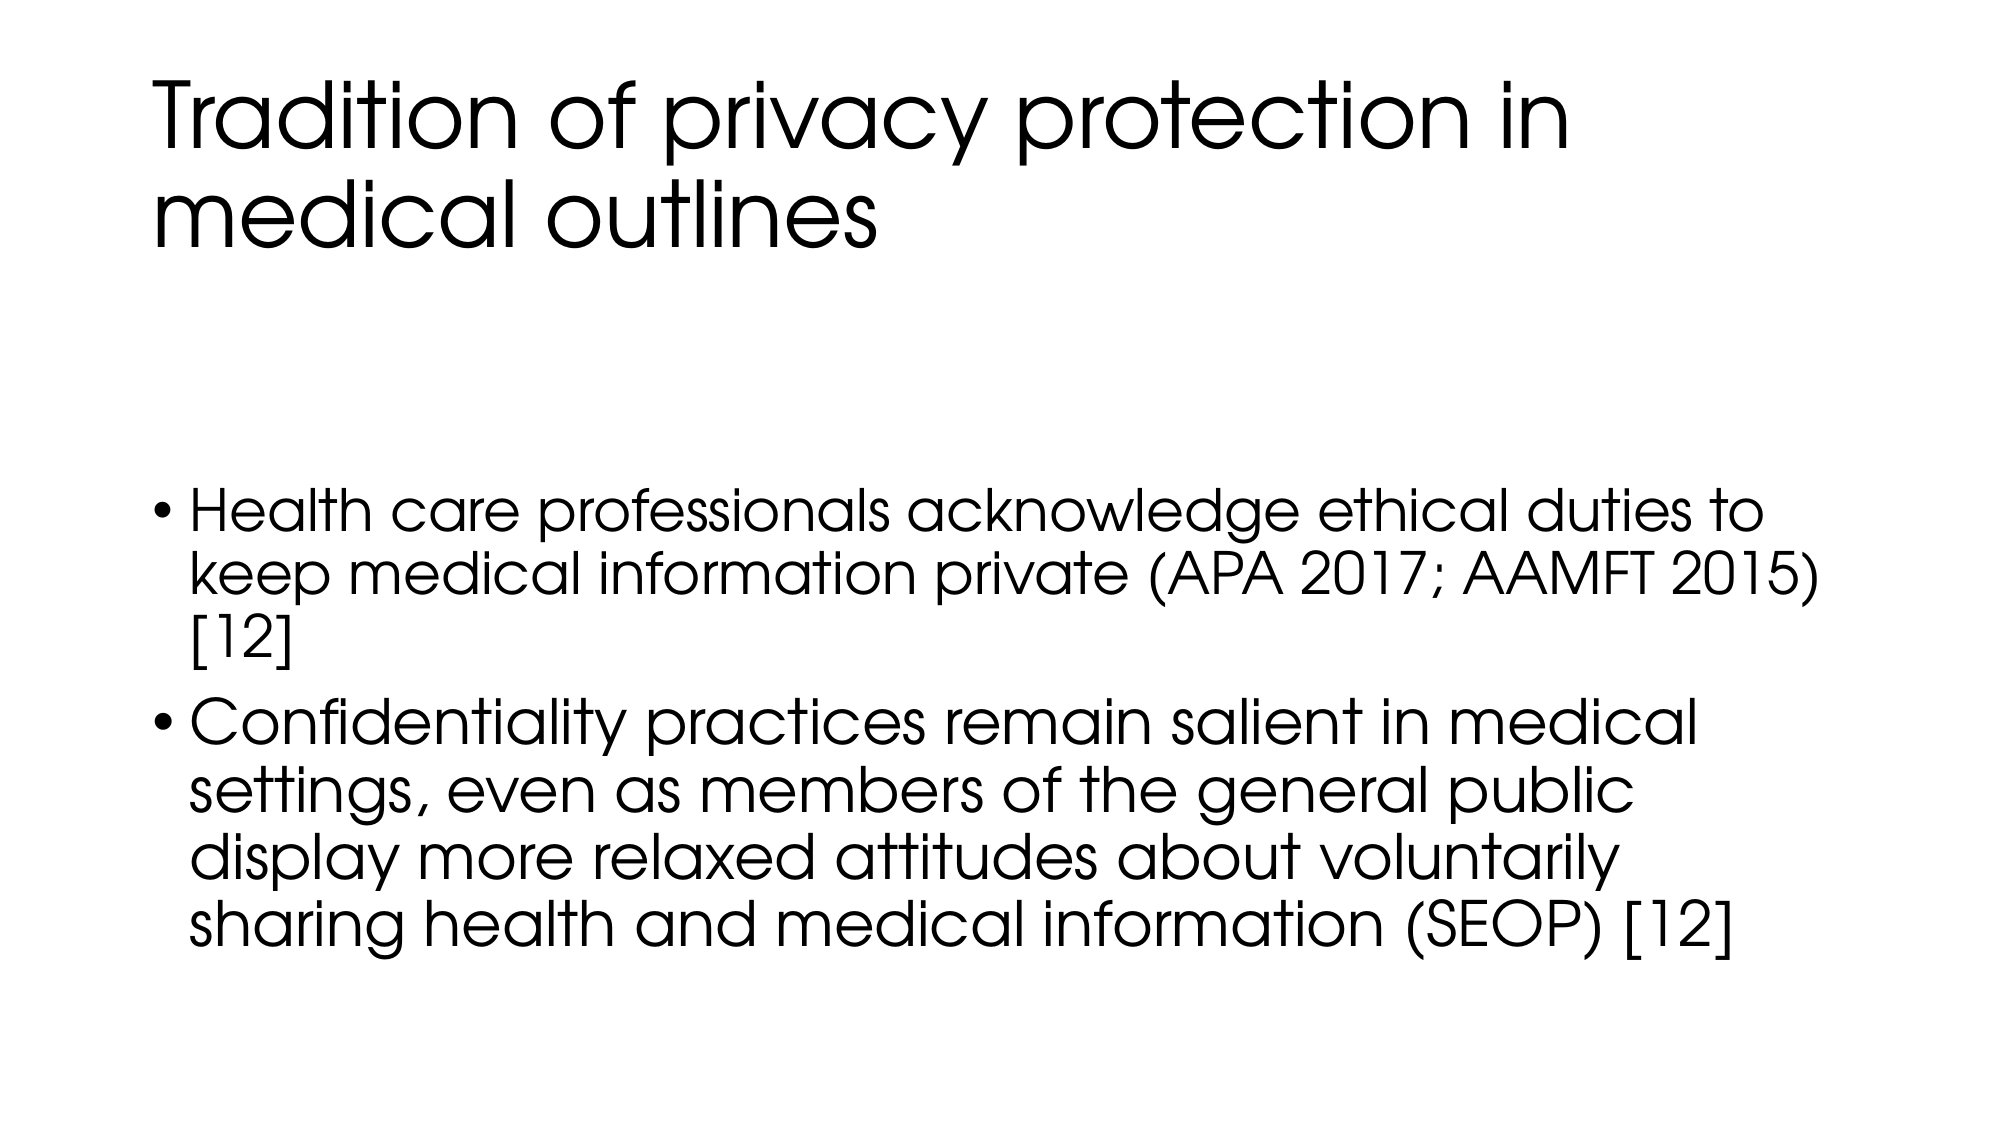

# Tradition of privacy protection in medical outlines

Health care professionals acknowledge ethical duties to keep medical information private (APA 2017; AAMFT 2015) [12]
Confidentiality practices remain salient in medical settings, even as members of the general public display more relaxed attitudes about voluntarily sharing health and medical information (SEOP) [12]